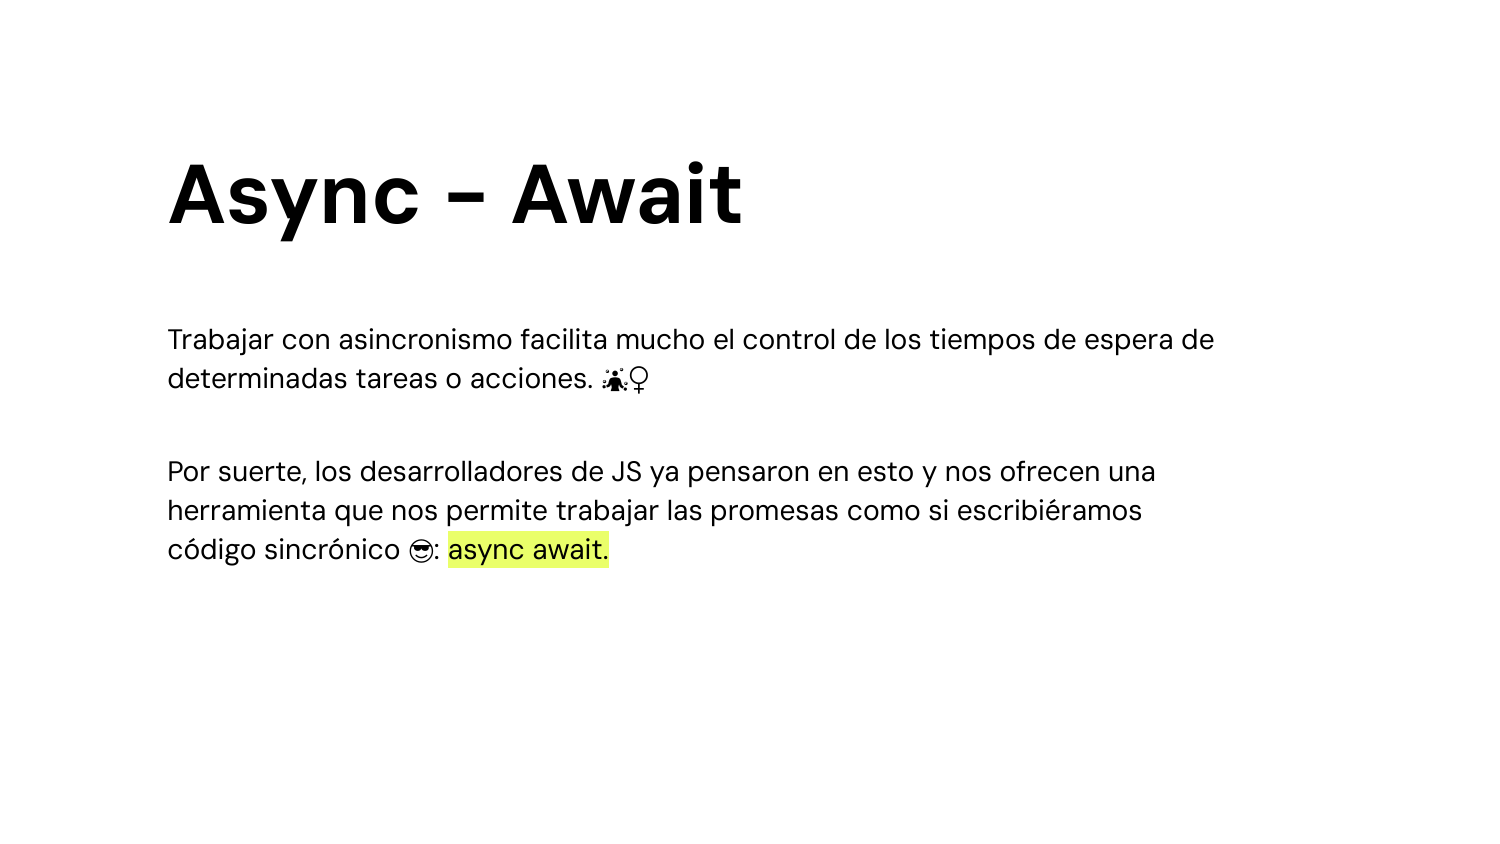

Async - Await
Trabajar con asincronismo facilita mucho el control de los tiempos de espera de determinadas tareas o acciones. 🤹‍♀️
Por suerte, los desarrolladores de JS ya pensaron en esto y nos ofrecen una herramienta que nos permite trabajar las promesas como si escribiéramos código sincrónico 😎: async await.